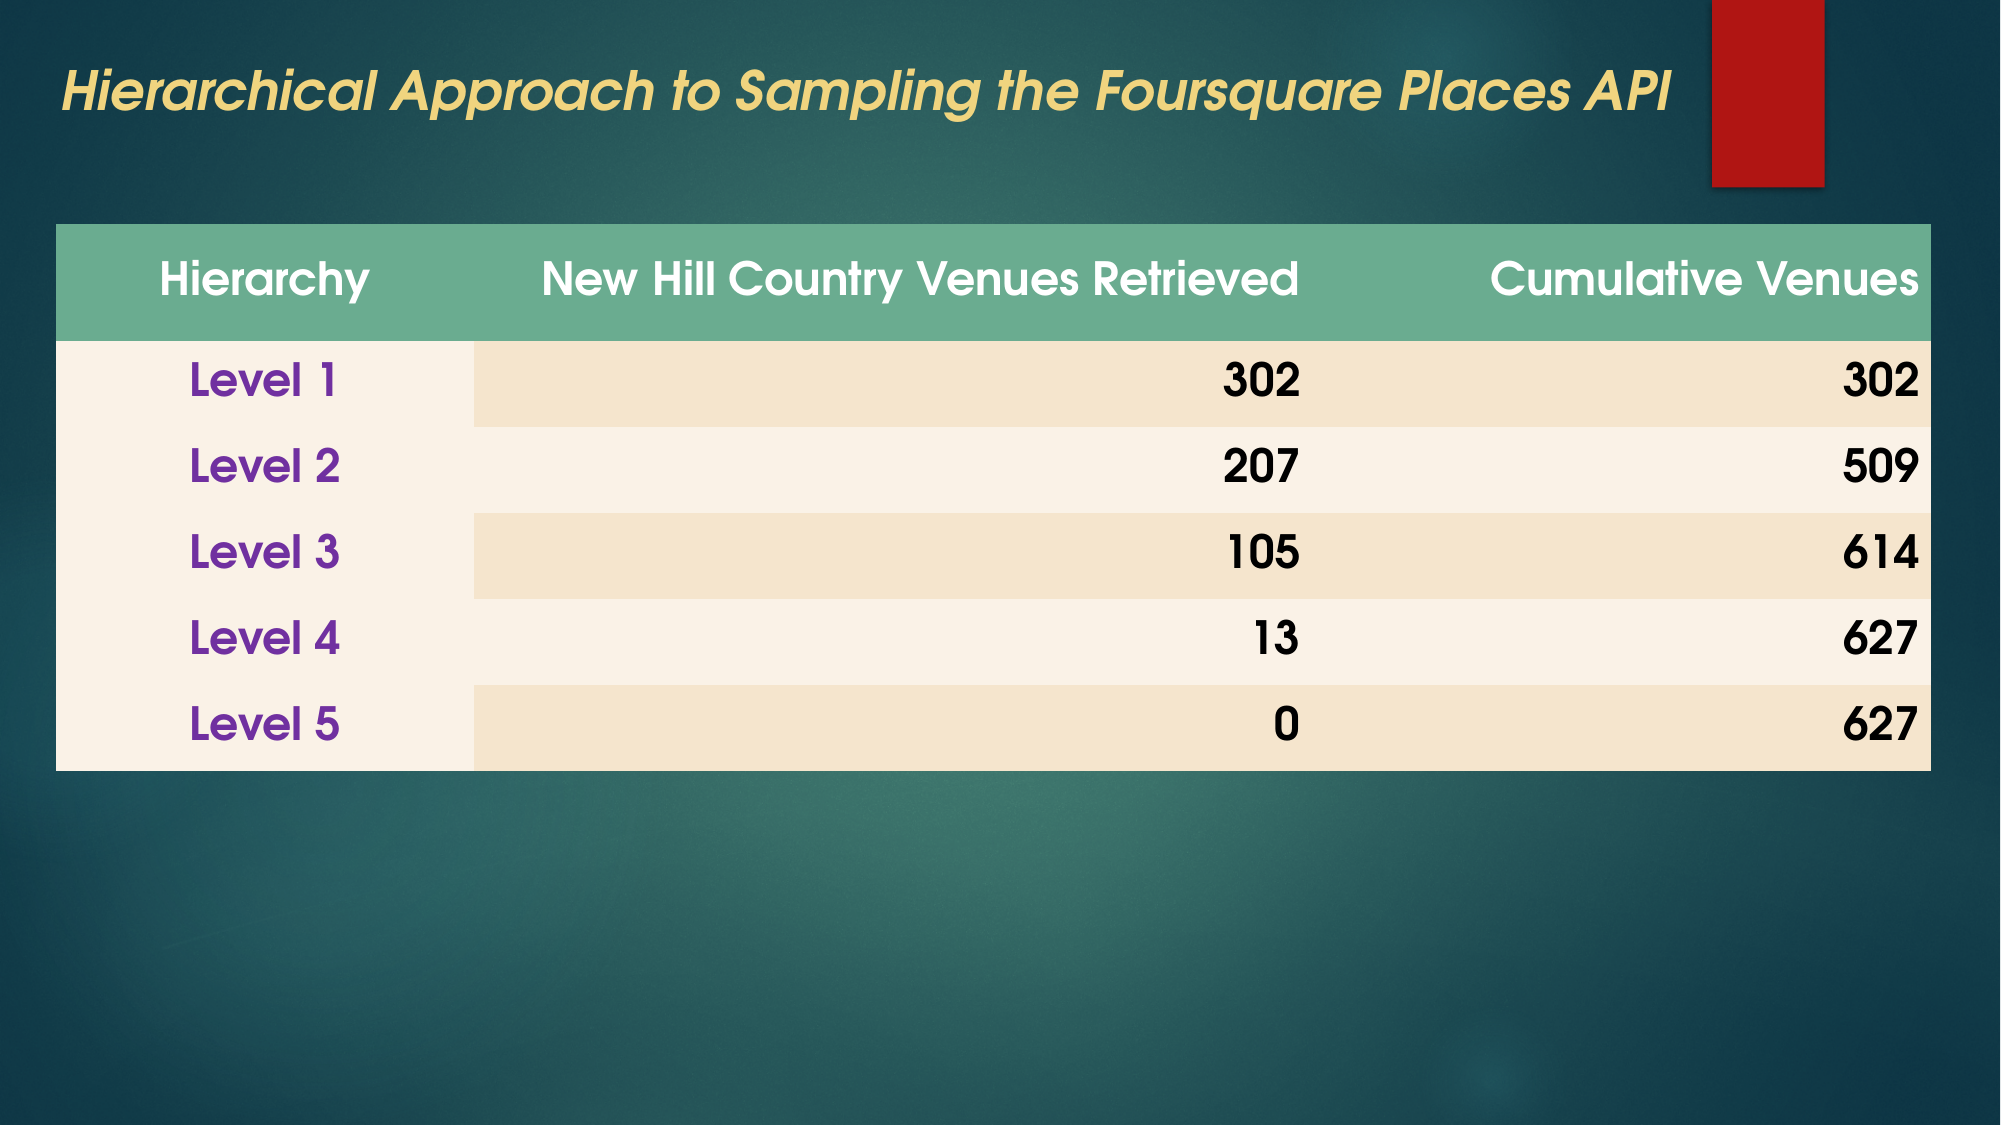

# Hierarchical Approach to Sampling the Foursquare Places API
| Hierarchy | New Hill Country Venues Retrieved | Cumulative Venues |
| --- | --- | --- |
| Level 1 | 302 | 302 |
| Level 2 | 207 | 509 |
| Level 3 | 105 | 614 |
| Level 4 | 13 | 627 |
| Level 5 | 0 | 627 |